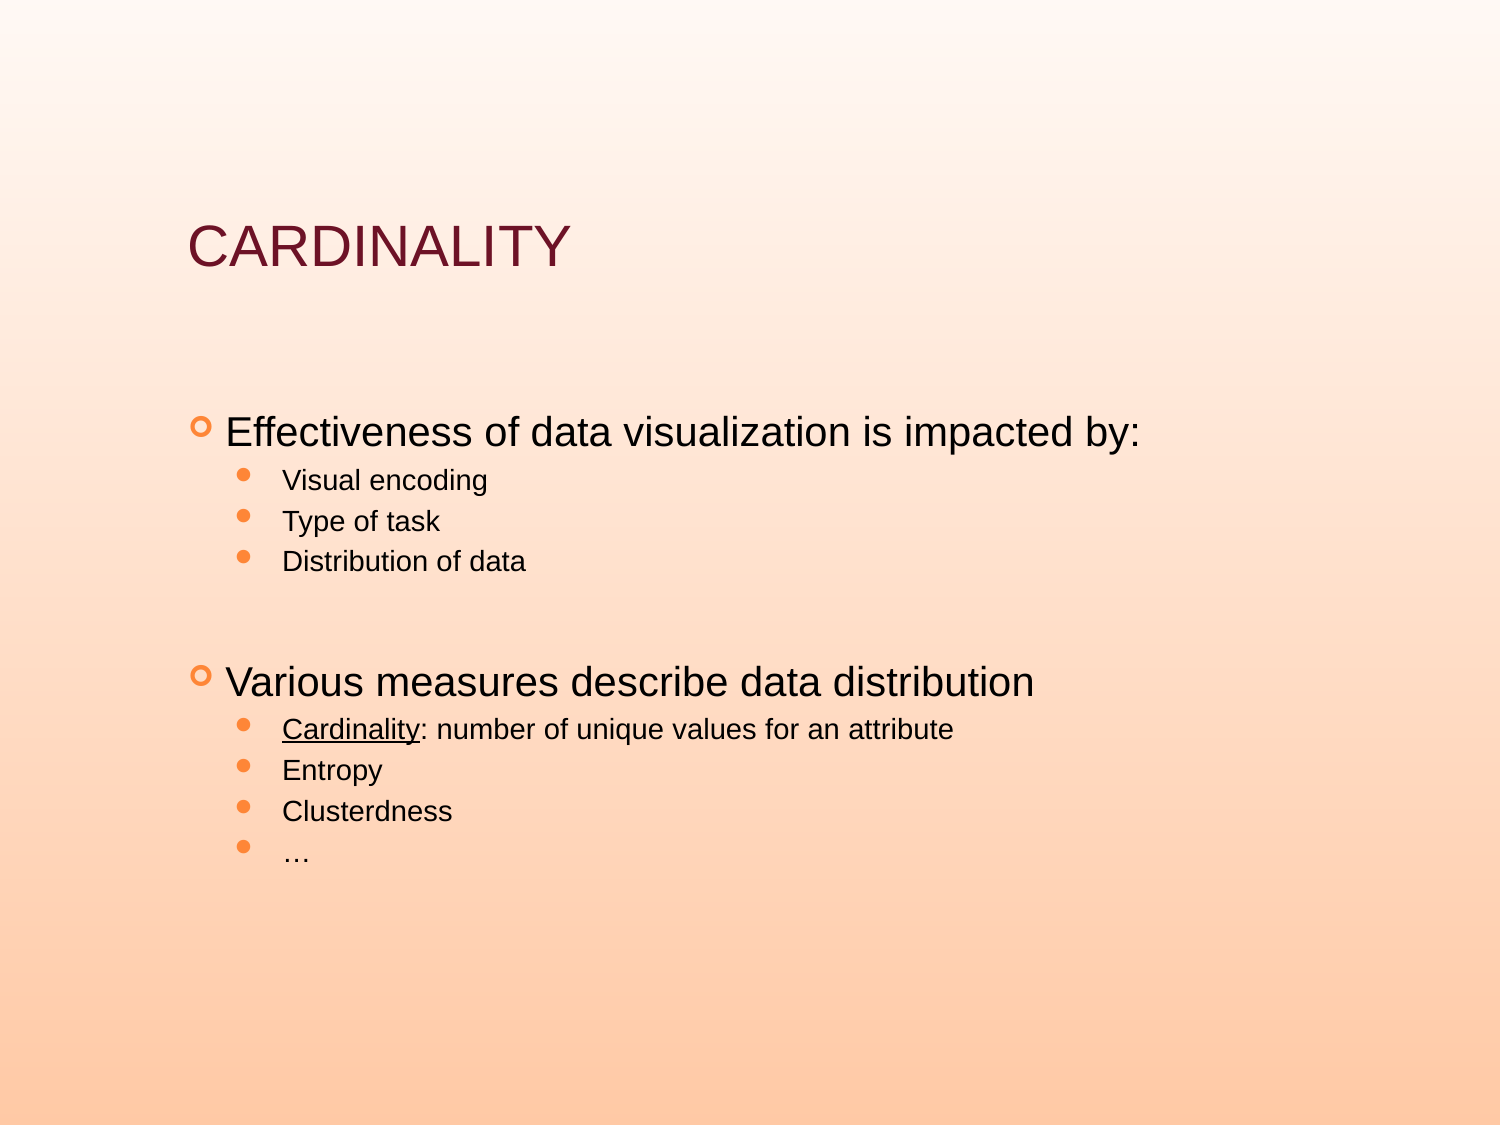

# Cardinality
Effectiveness of data visualization is impacted by:
Visual encoding
Type of task
Distribution of data

Various measures describe data distribution
Cardinality: number of unique values for an attribute
Entropy
Clusterdness
…

85